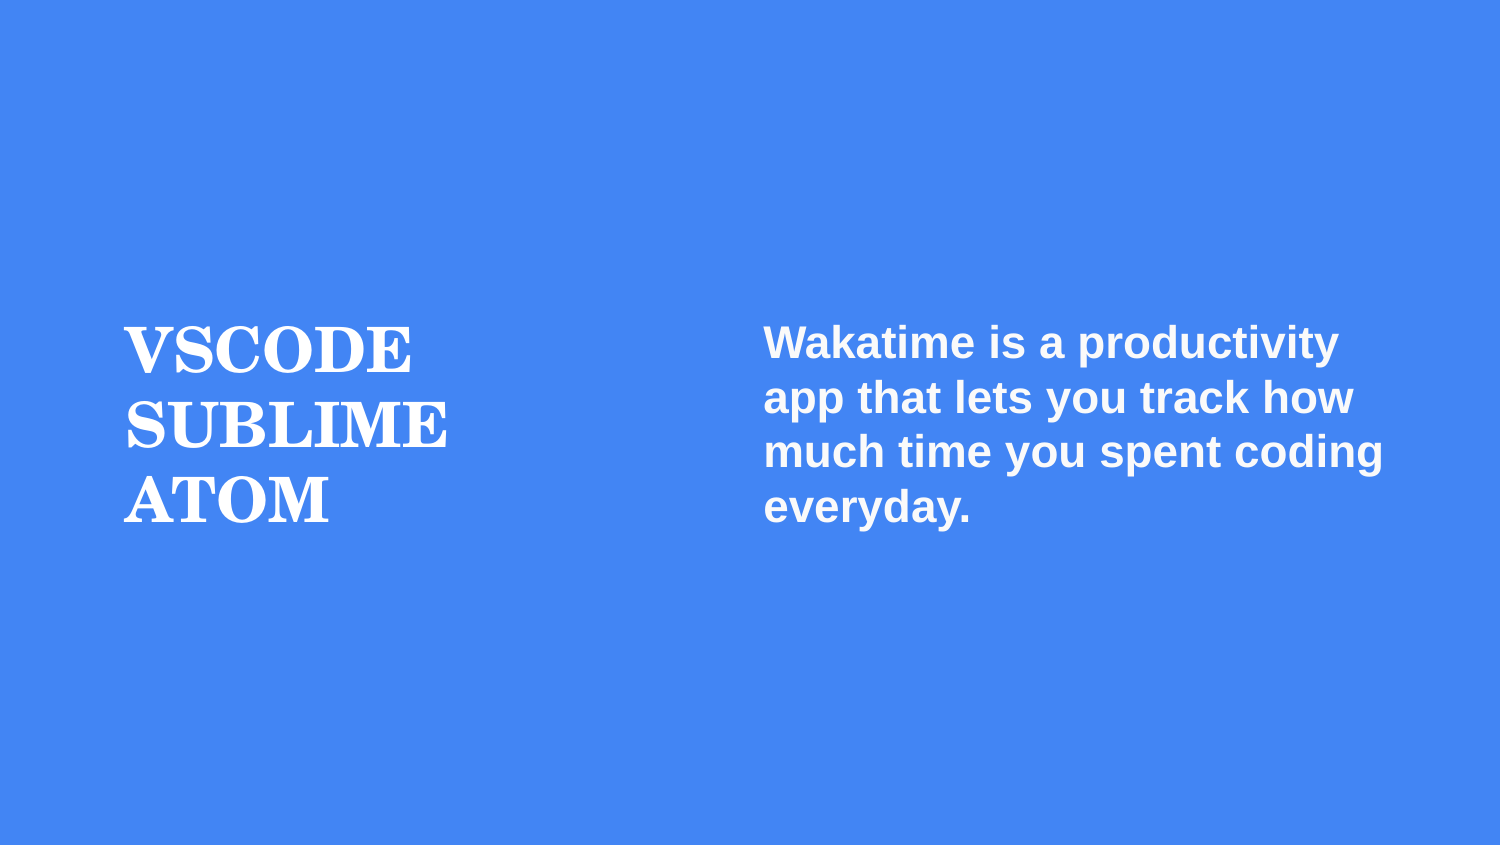

Wakatime is a productivity app that lets you track how much time you spent coding everyday.
VSCODE  SUBLIME
ATOM